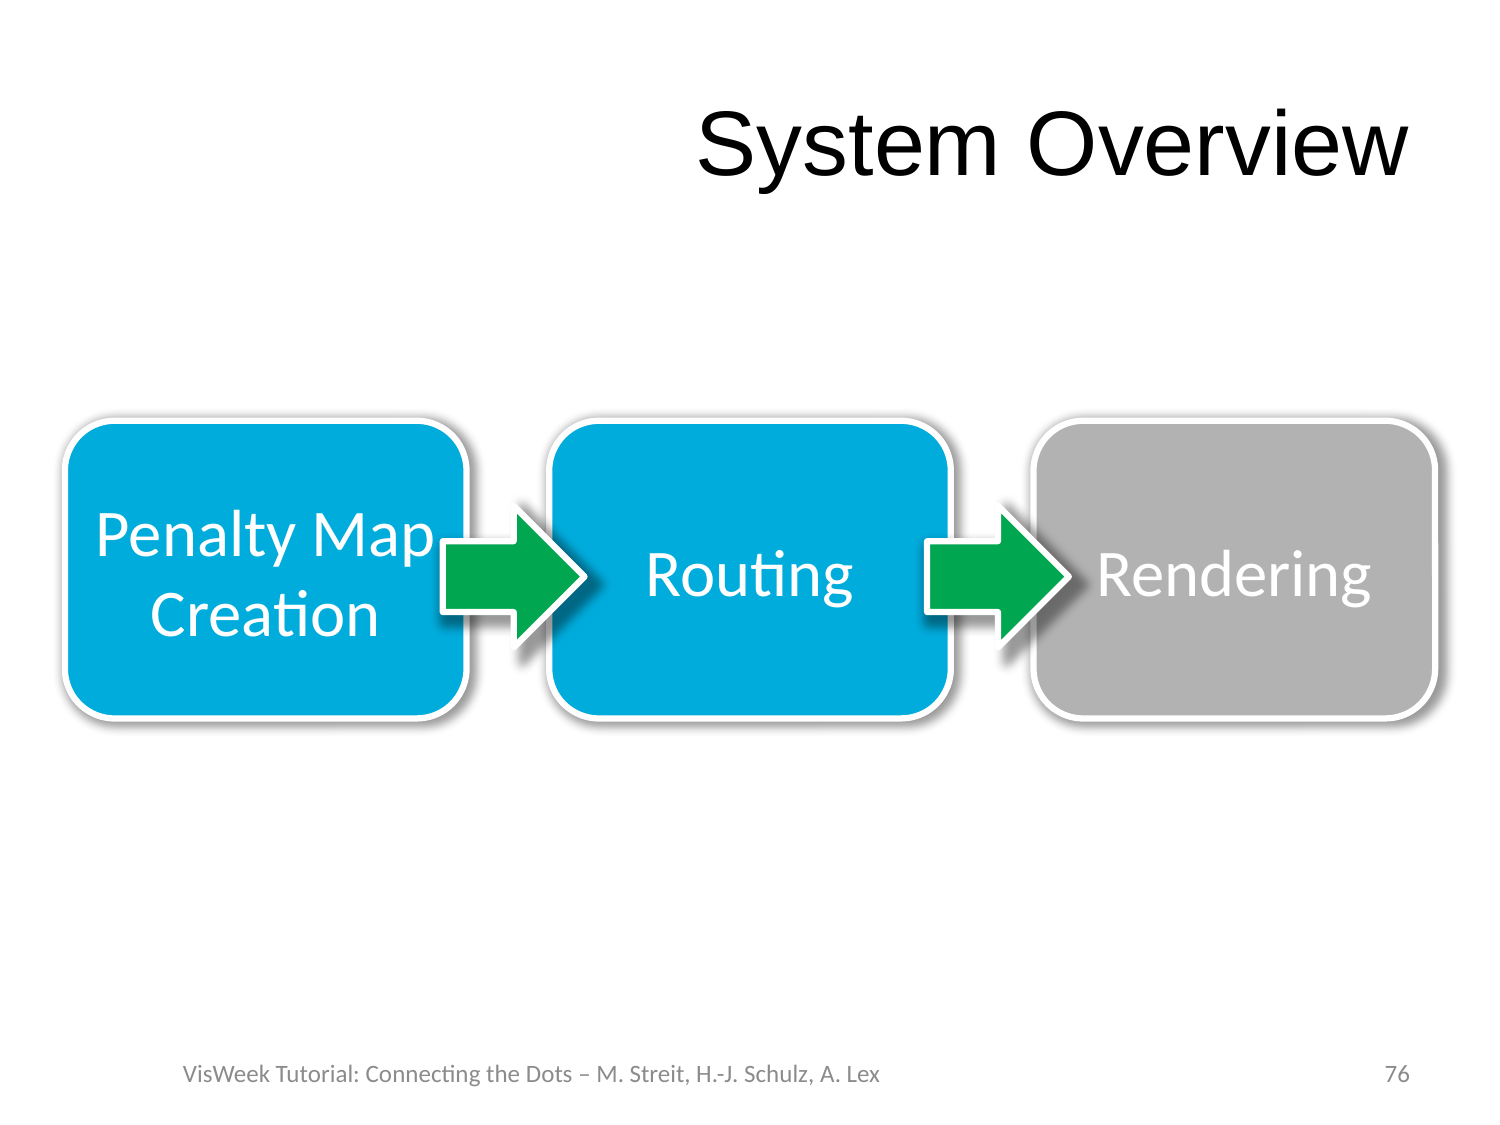

# System Overview
Penalty Map Creation
Routing
Rendering

VisWeek Tutorial: Connecting the Dots – M. Streit, H.-J. Schulz, A. Lex
76